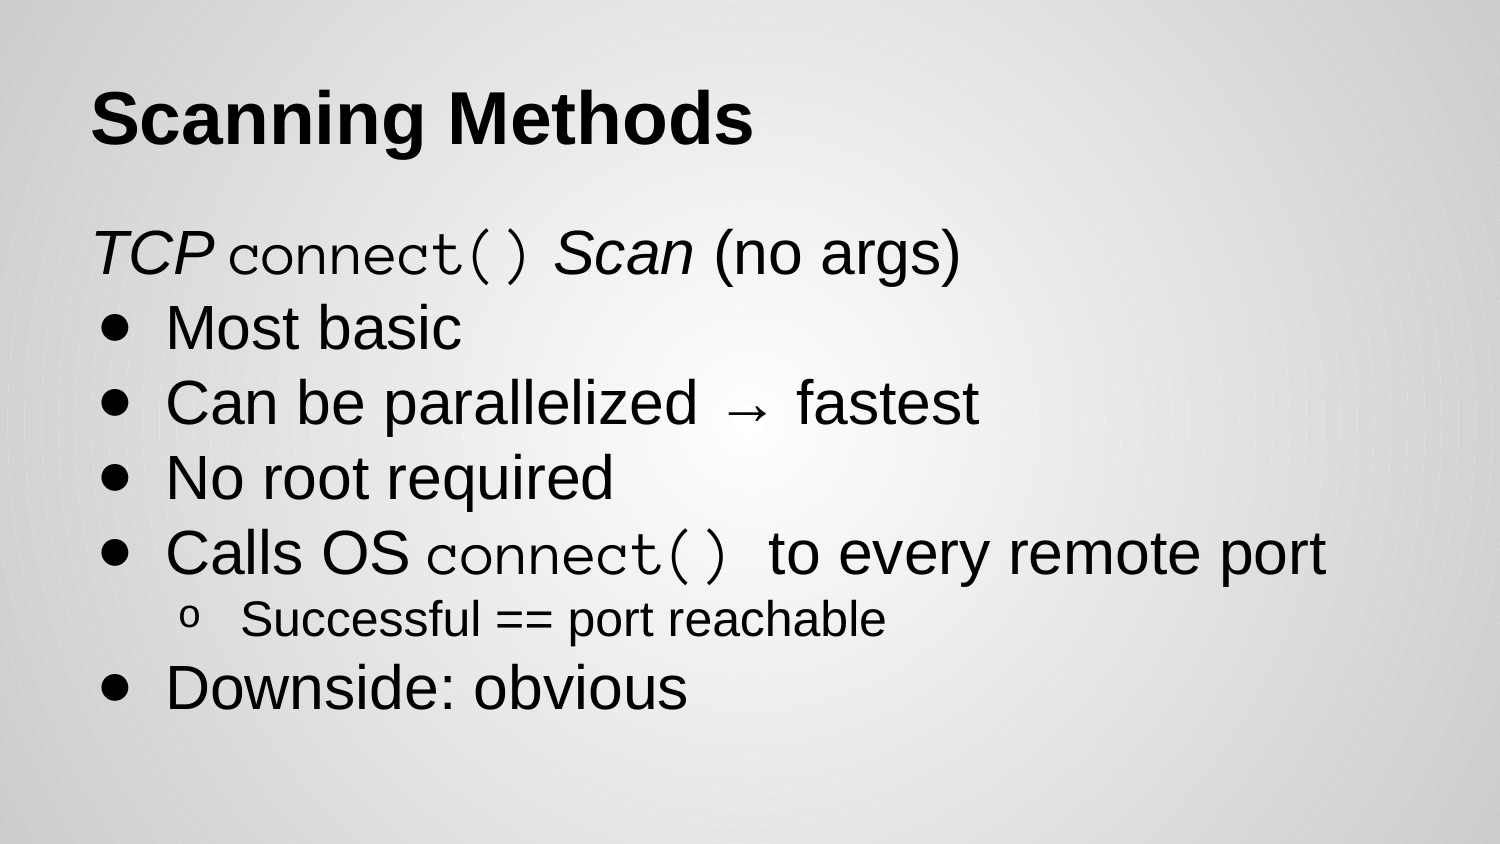

# Scanning Methods
TCP connect() Scan (no args)
Most basic
Can be parallelized → fastest
No root required
Calls OS connect() to every remote port
Successful == port reachable
Downside: obvious